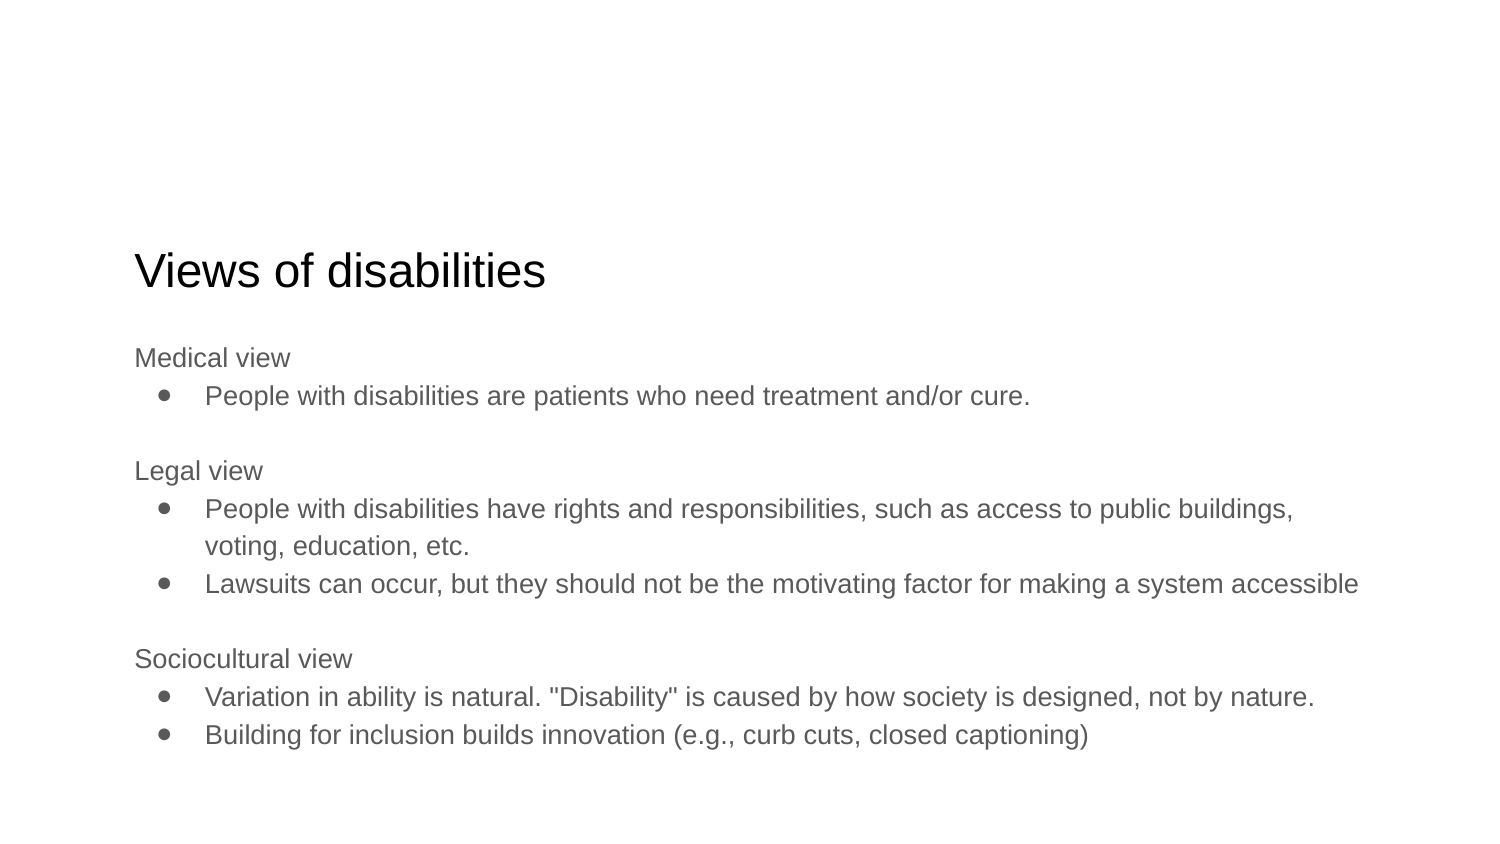

# Views of disabilities
Medical view
People with disabilities are patients who need treatment and/or cure.

Legal view
People with disabilities have rights and responsibilities, such as access to public buildings, voting, education, etc.
Lawsuits can occur, but they should not be the motivating factor for making a system accessible

Sociocultural view
Variation in ability is natural. "Disability" is caused by how society is designed, not by nature.
Building for inclusion builds innovation (e.g., curb cuts, closed captioning)